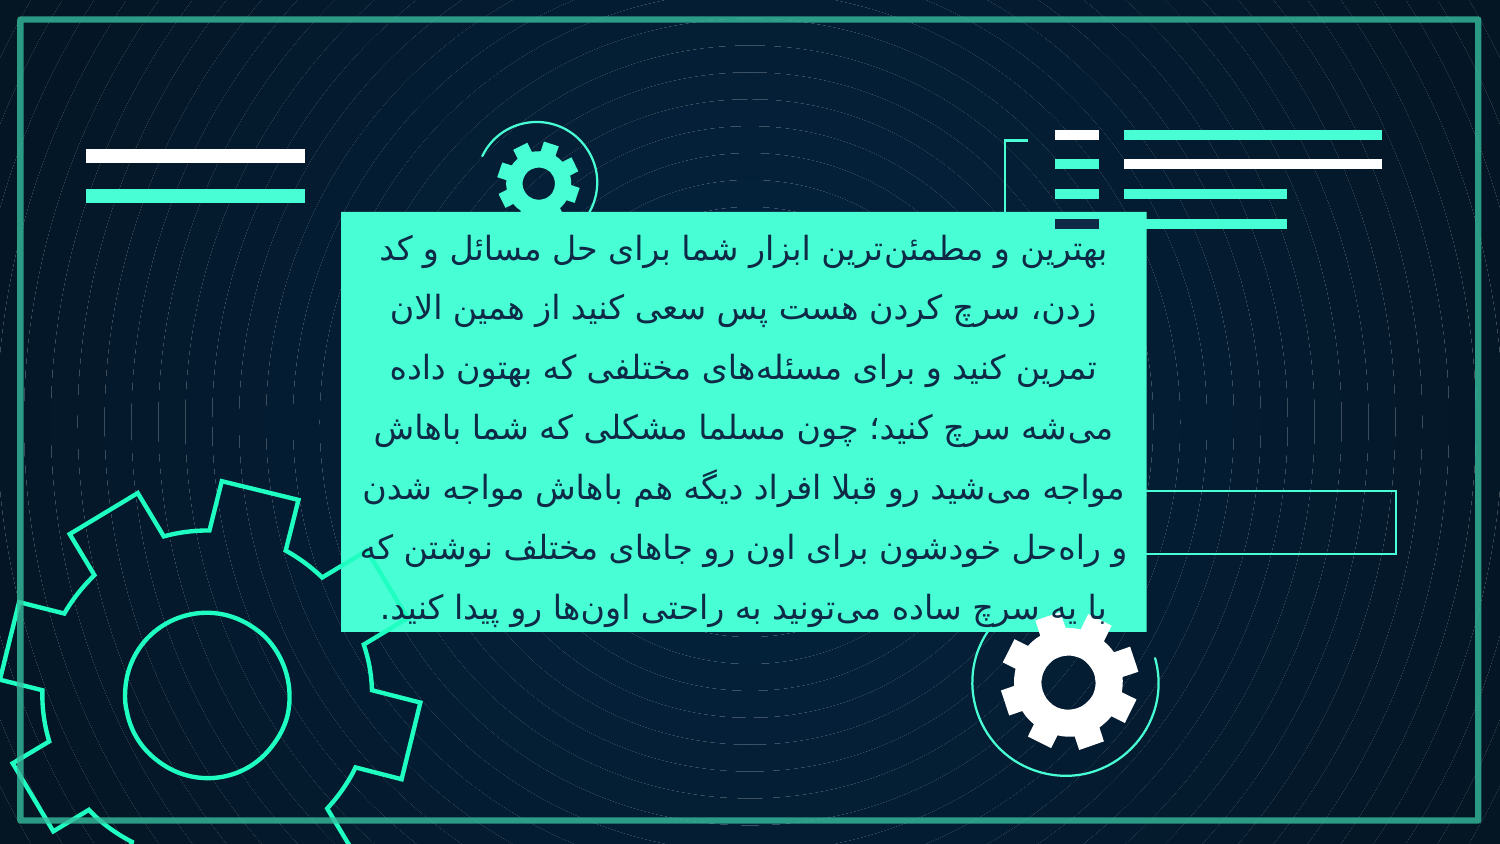

# بهترین و مطمئن‌ترین ابزار شما برای حل مسائل و کد زدن، سرچ کردن هست پس سعی کنید از همین الان تمرین کنید و برای مسئله‌های مختلفی که بهتون داده می‌شه سرچ کنید؛ چون مسلما مشکلی که شما باهاش مواجه می‌شید رو قبلا افراد دیگه هم باهاش مواجه شدن و راه‌حل خودشون برای اون رو جاهای مختلف نوشتن که با یه سرچ ساده می‌تونید به راحتی اون‌ها رو پیدا کنید.